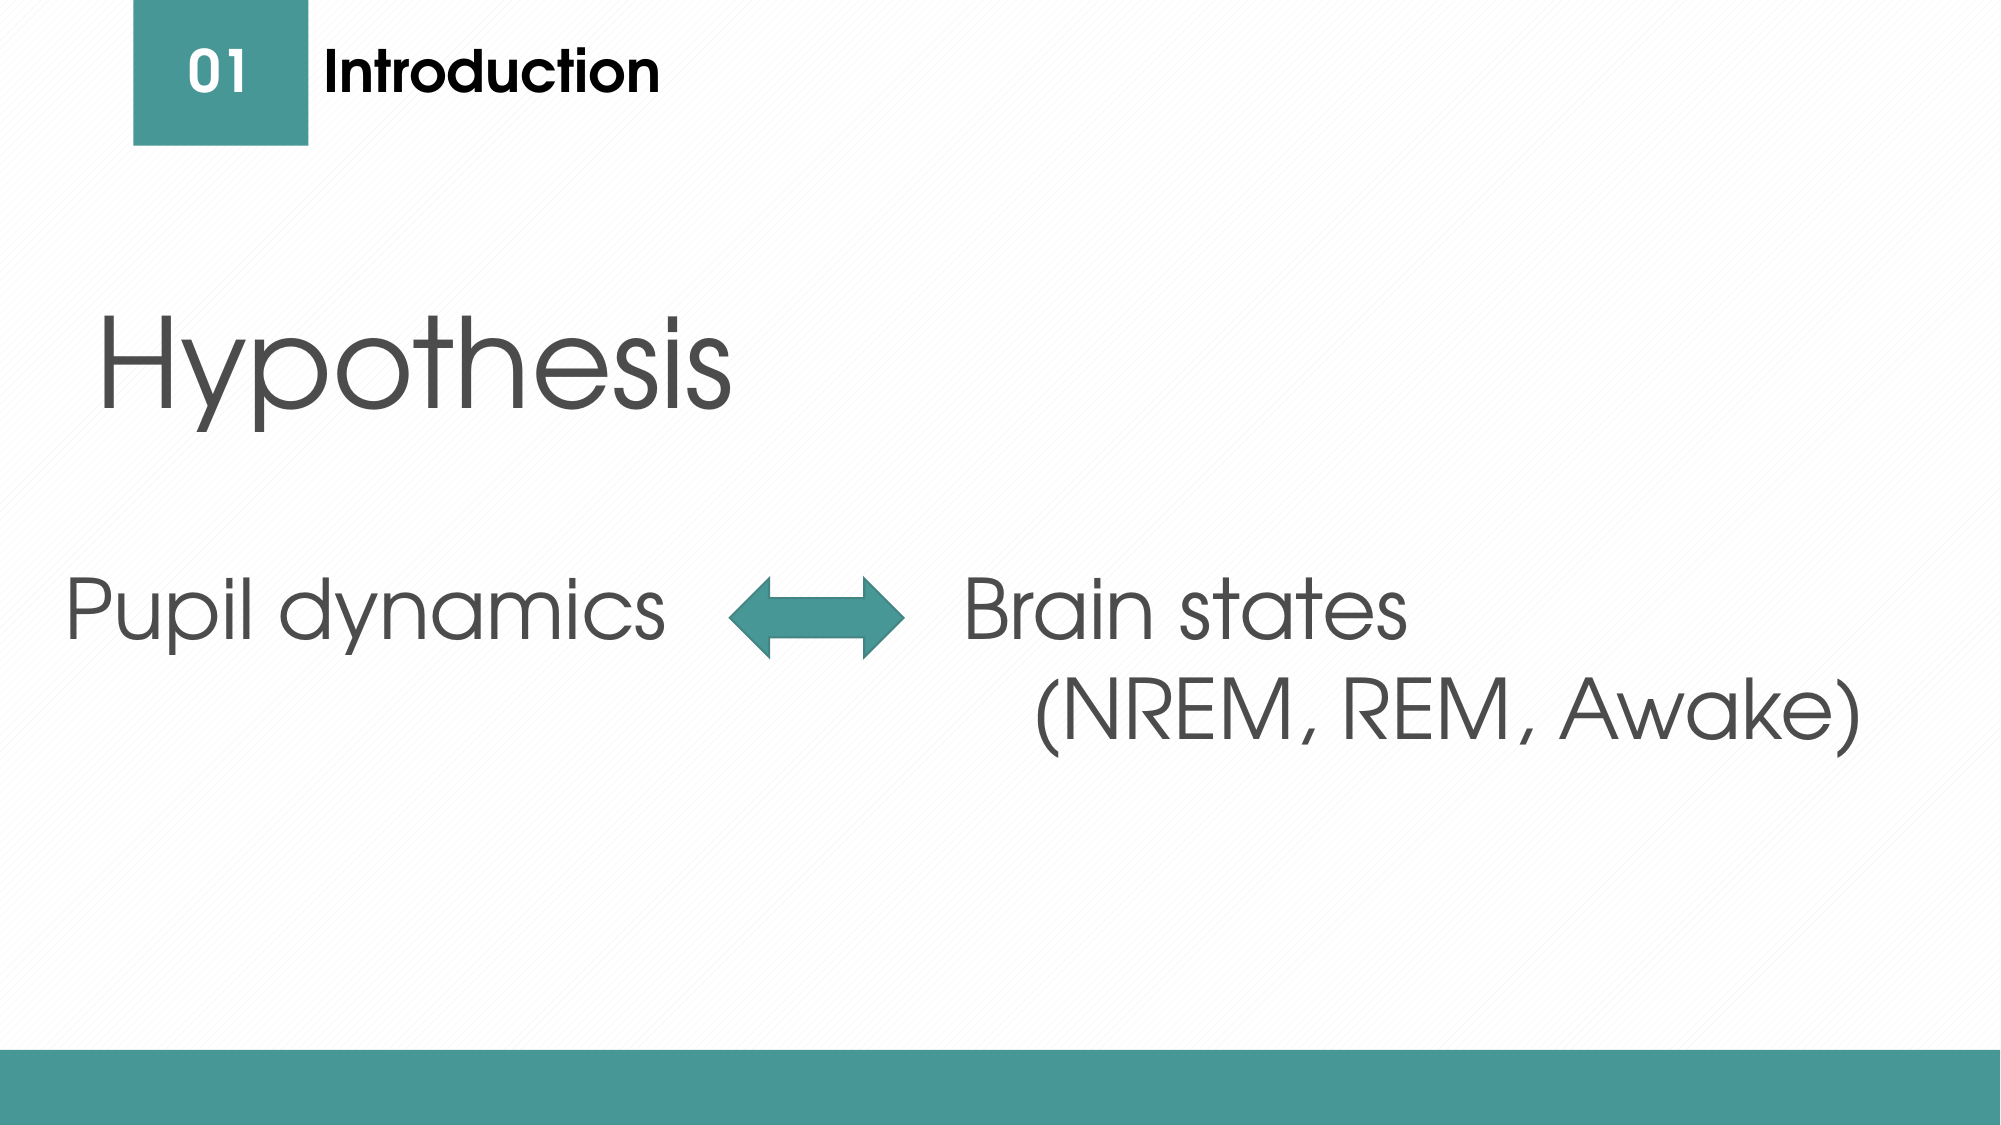

01
Introduction
Hypothesis
Pupil dynamics
Brain states                              (NREM, REM, Awake)